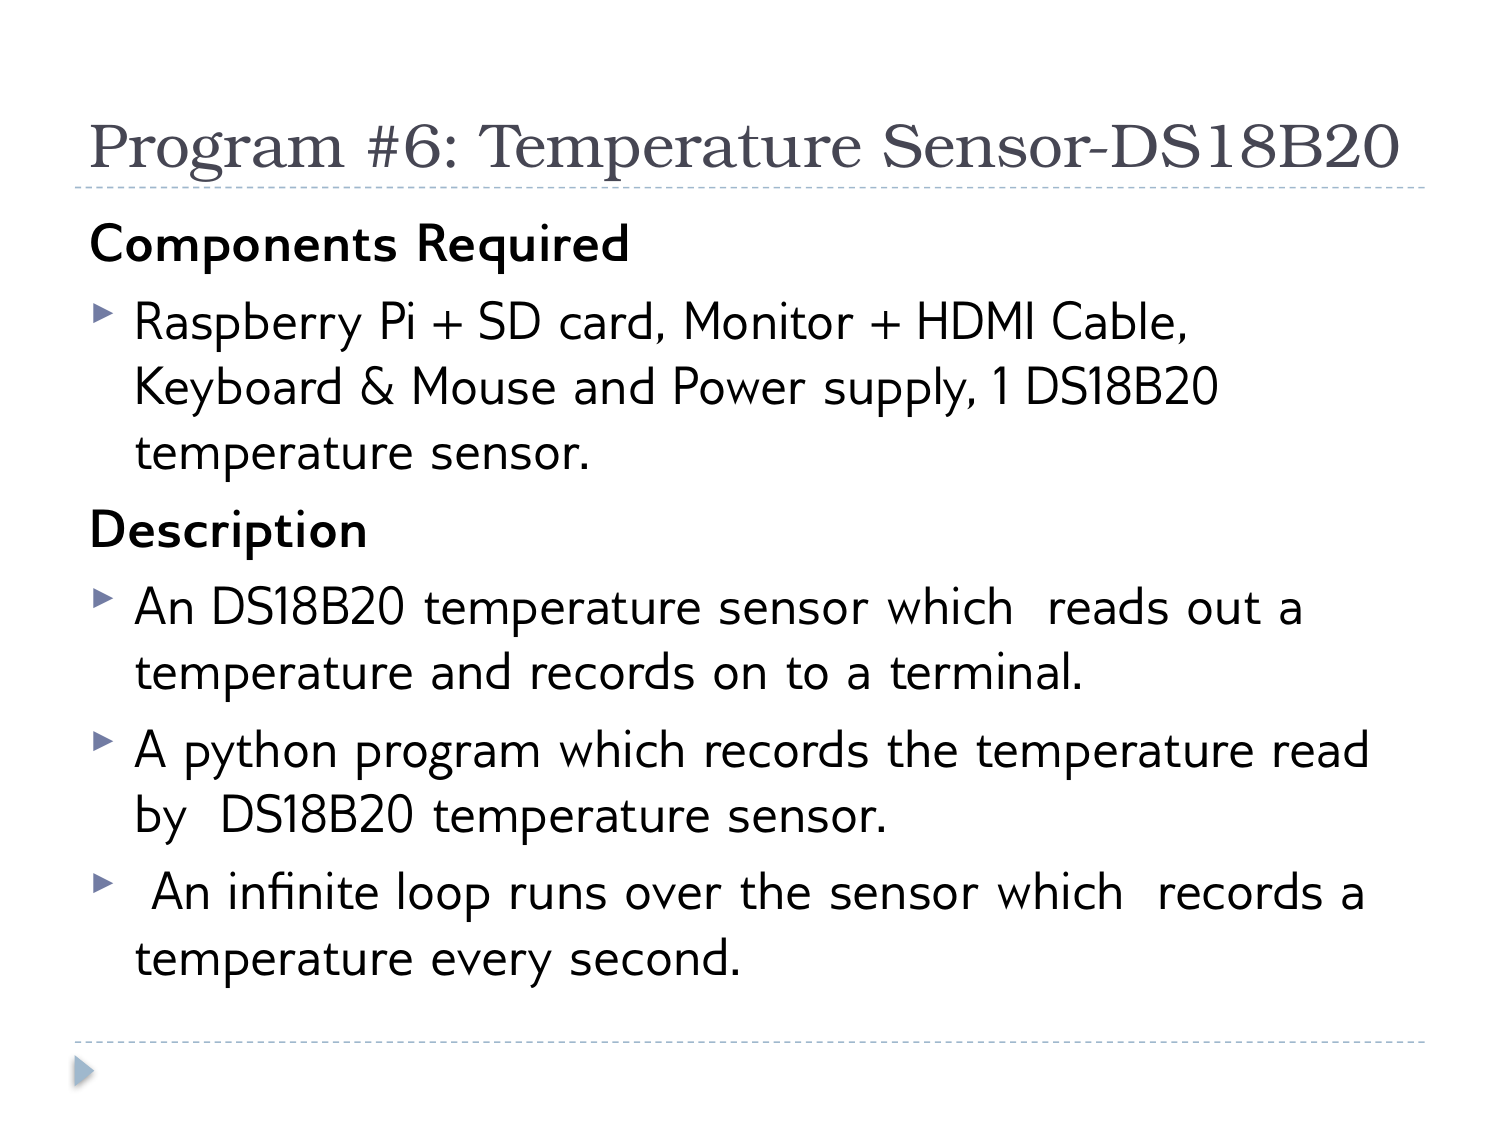

# Program #6: Temperature Sensor-DS18B20
Components Required
Raspberry Pi + SD card, Monitor + HDMI Cable, Keyboard & Mouse and Power supply, 1 DS18B20 temperature sensor.
Description
An DS18B20 temperature sensor which  reads out a temperature and records on to a terminal.
A python program which records the temperature read by  DS18B20 temperature sensor.
 An infinite loop runs over the sensor which  records a temperature every second.